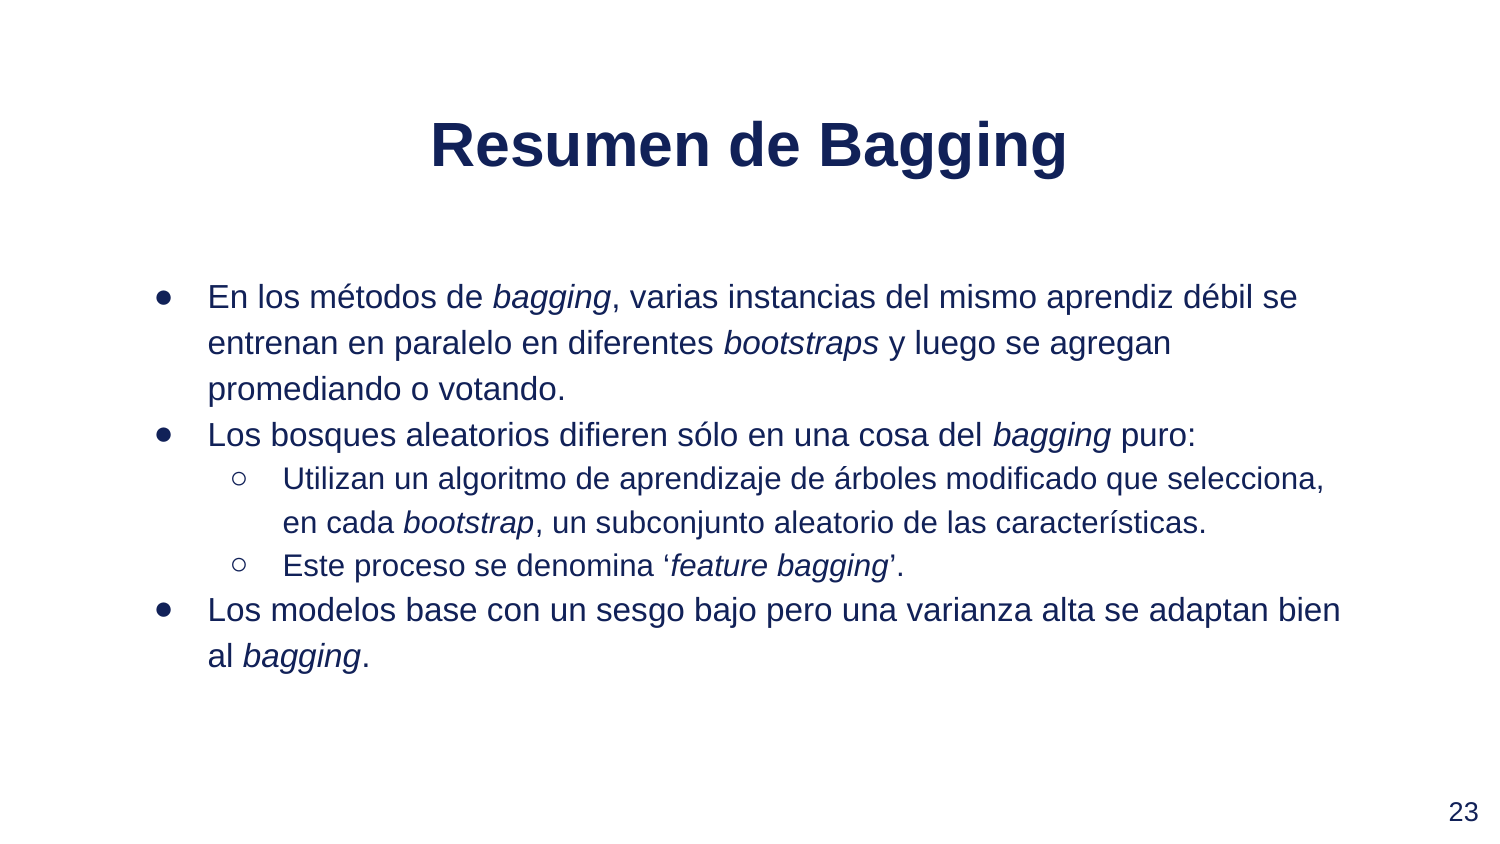

Resumen de Bagging
En los métodos de bagging, varias instancias del mismo aprendiz débil se entrenan en paralelo en diferentes bootstraps y luego se agregan promediando o votando.
Los bosques aleatorios difieren sólo en una cosa del bagging puro:
Utilizan un algoritmo de aprendizaje de árboles modificado que selecciona, en cada bootstrap, un subconjunto aleatorio de las características.
Este proceso se denomina ‘feature bagging’.
Los modelos base con un sesgo bajo pero una varianza alta se adaptan bien al bagging.
23